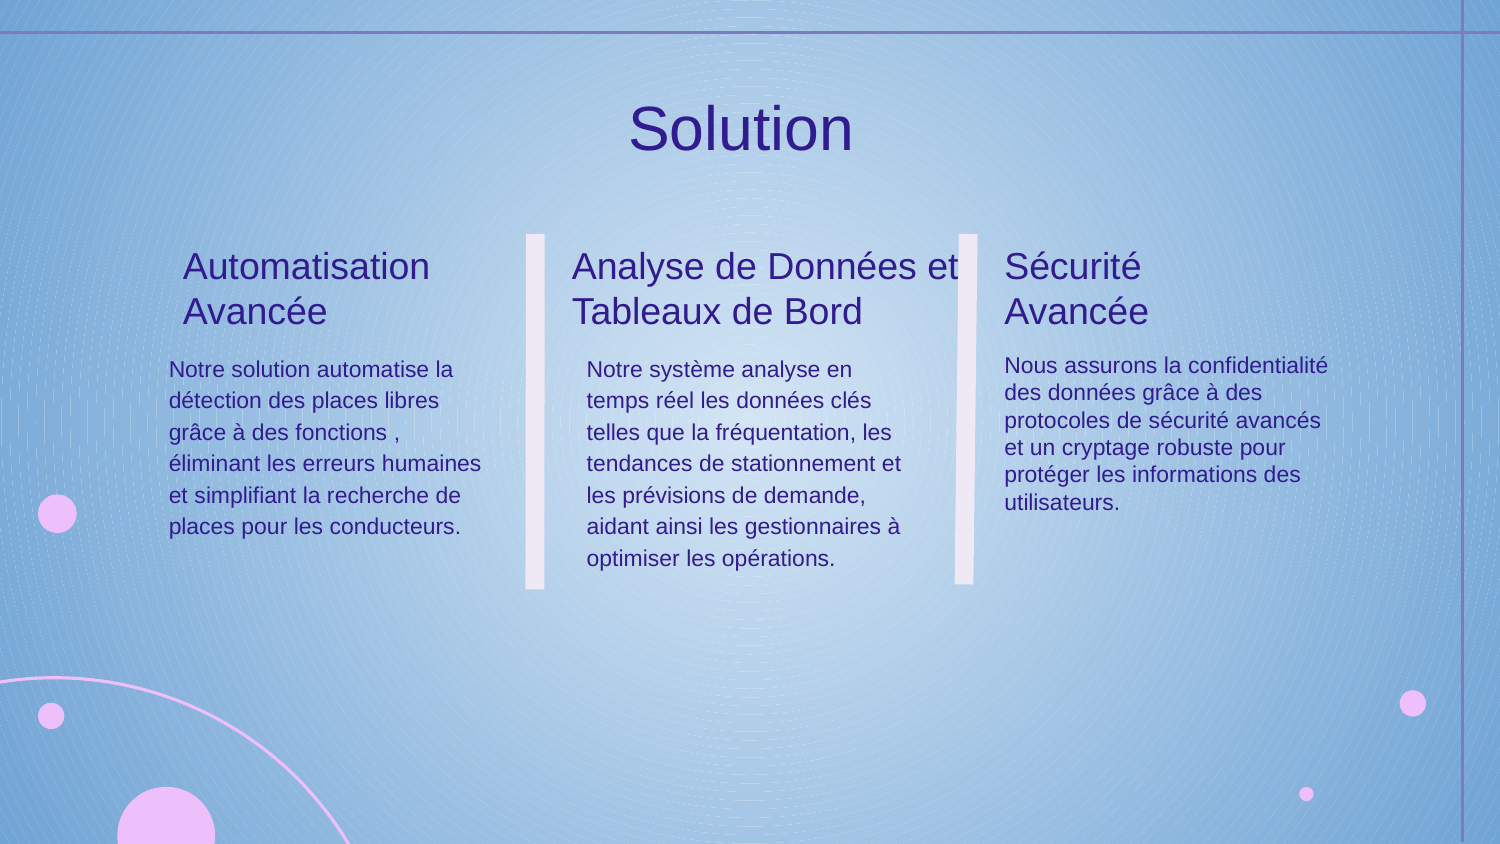

# Solution
Automatisation Avancée
Analyse de Données et Tableaux de Bord
Sécurité Avancée
Notre solution automatise la détection des places libres grâce à des fonctions , éliminant les erreurs humaines et simplifiant la recherche de places pour les conducteurs.
Nous assurons la confidentialité des données grâce à des protocoles de sécurité avancés et un cryptage robuste pour protéger les informations des utilisateurs.
Notre système analyse en temps réel les données clés telles que la fréquentation, les tendances de stationnement et les prévisions de demande, aidant ainsi les gestionnaires à optimiser les opérations.